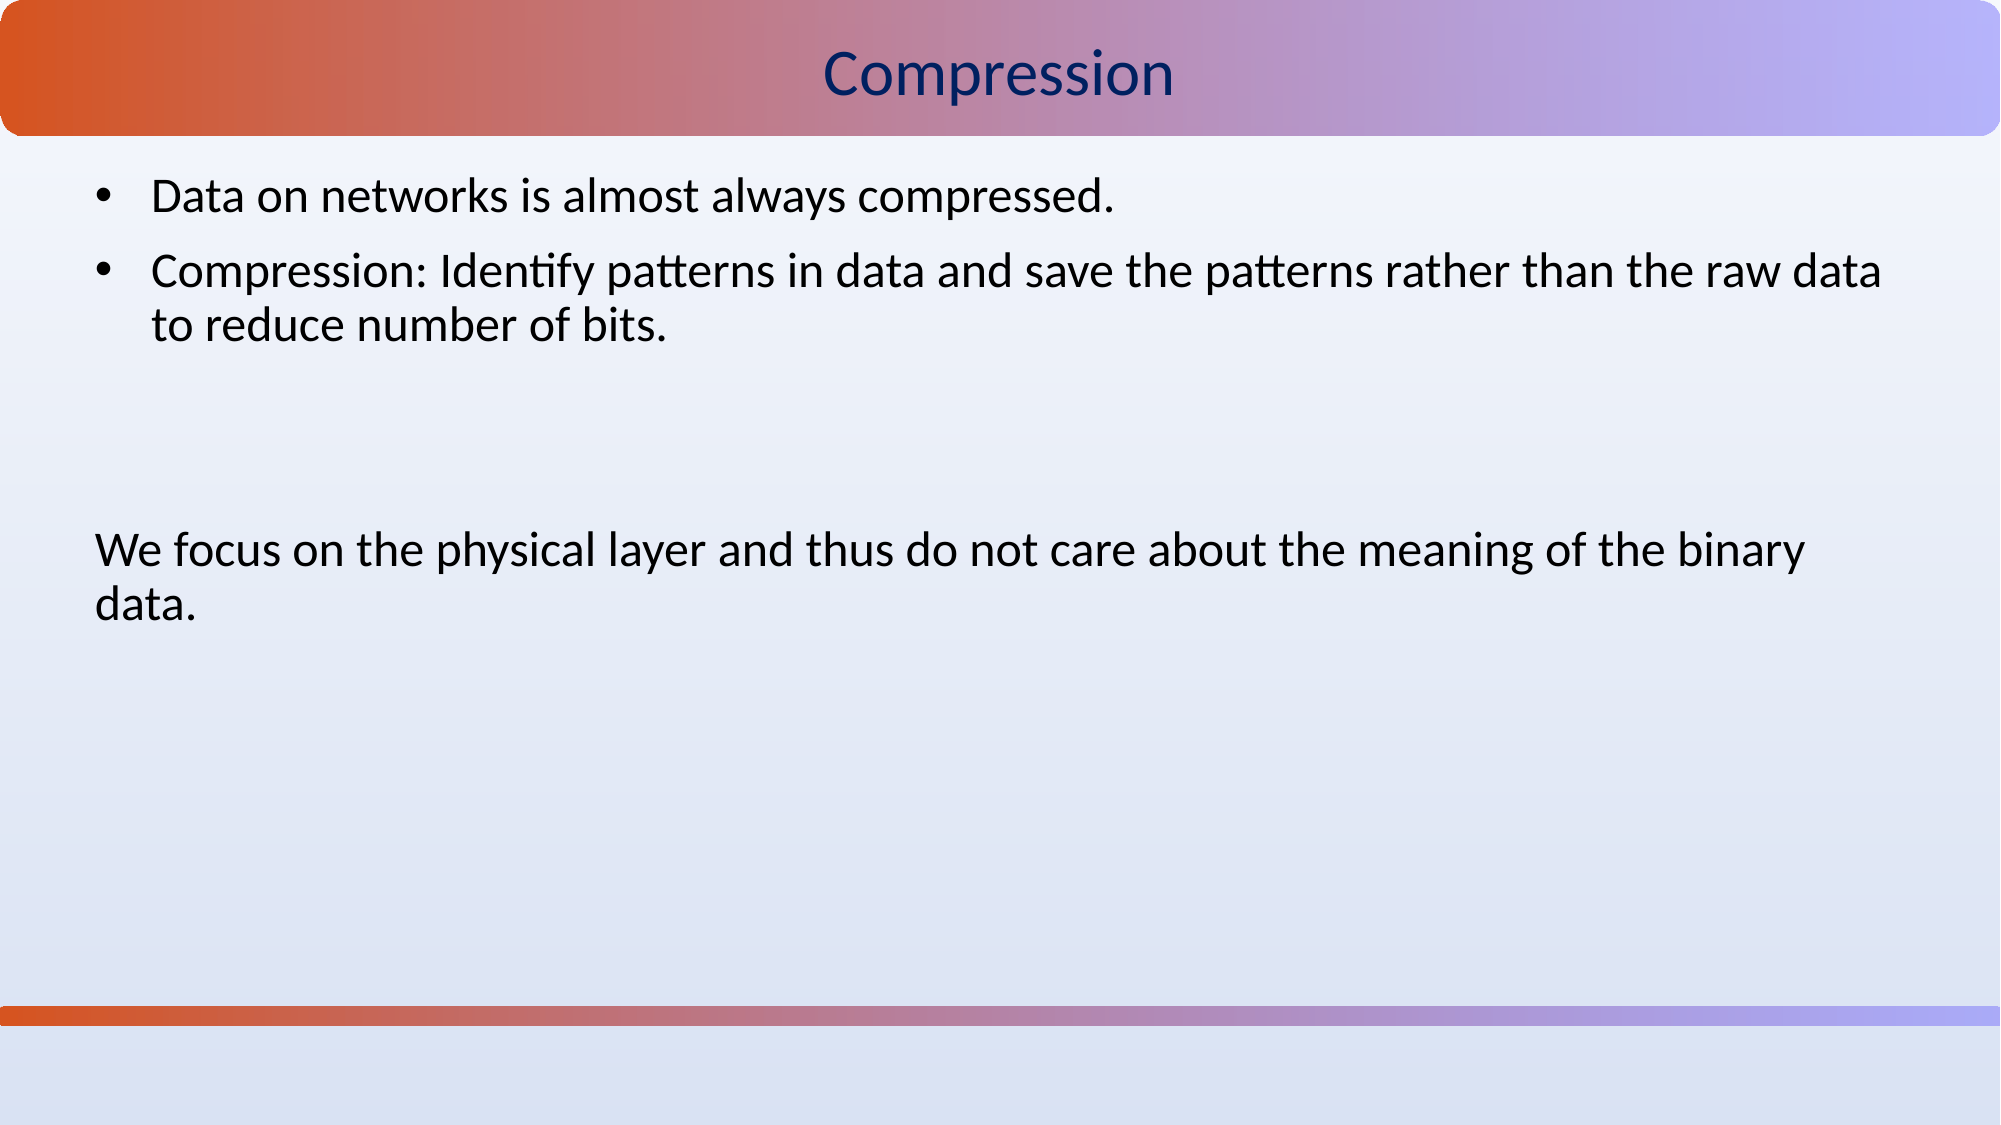

Compression
Data on networks is almost always compressed.
Compression: Identify patterns in data and save the patterns rather than the raw data to reduce number of bits.

We focus on the physical layer and thus do not care about the meaning of the binary data.